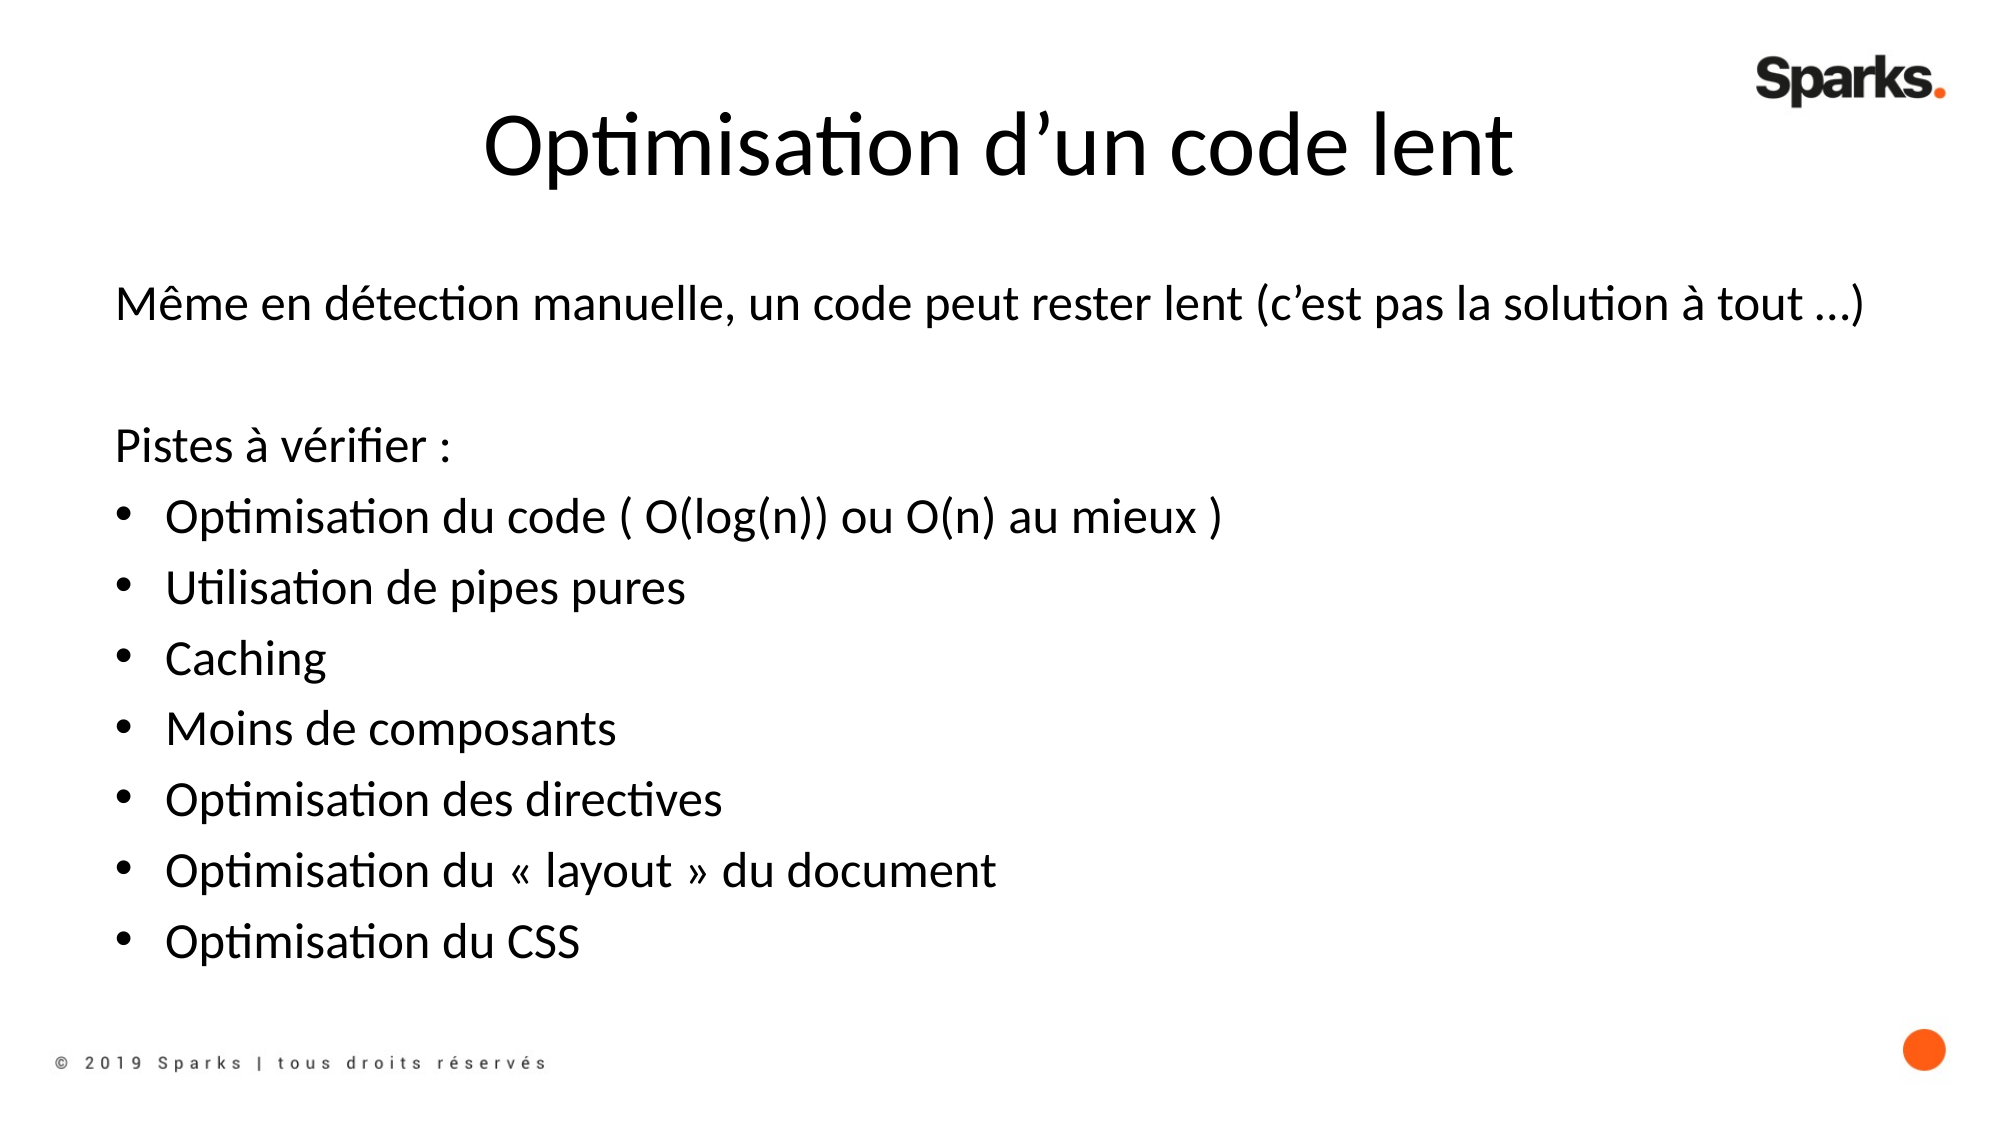

# Optimisation d’un code lent
Même en détection manuelle, un code peut rester lent (c’est pas la solution à tout …)

Pistes à vérifier :
Optimisation du code ( O(log(n)) ou O(n) au mieux )
Utilisation de pipes pures
Caching
Moins de composants
Optimisation des directives
Optimisation du « layout » du document
Optimisation du CSS